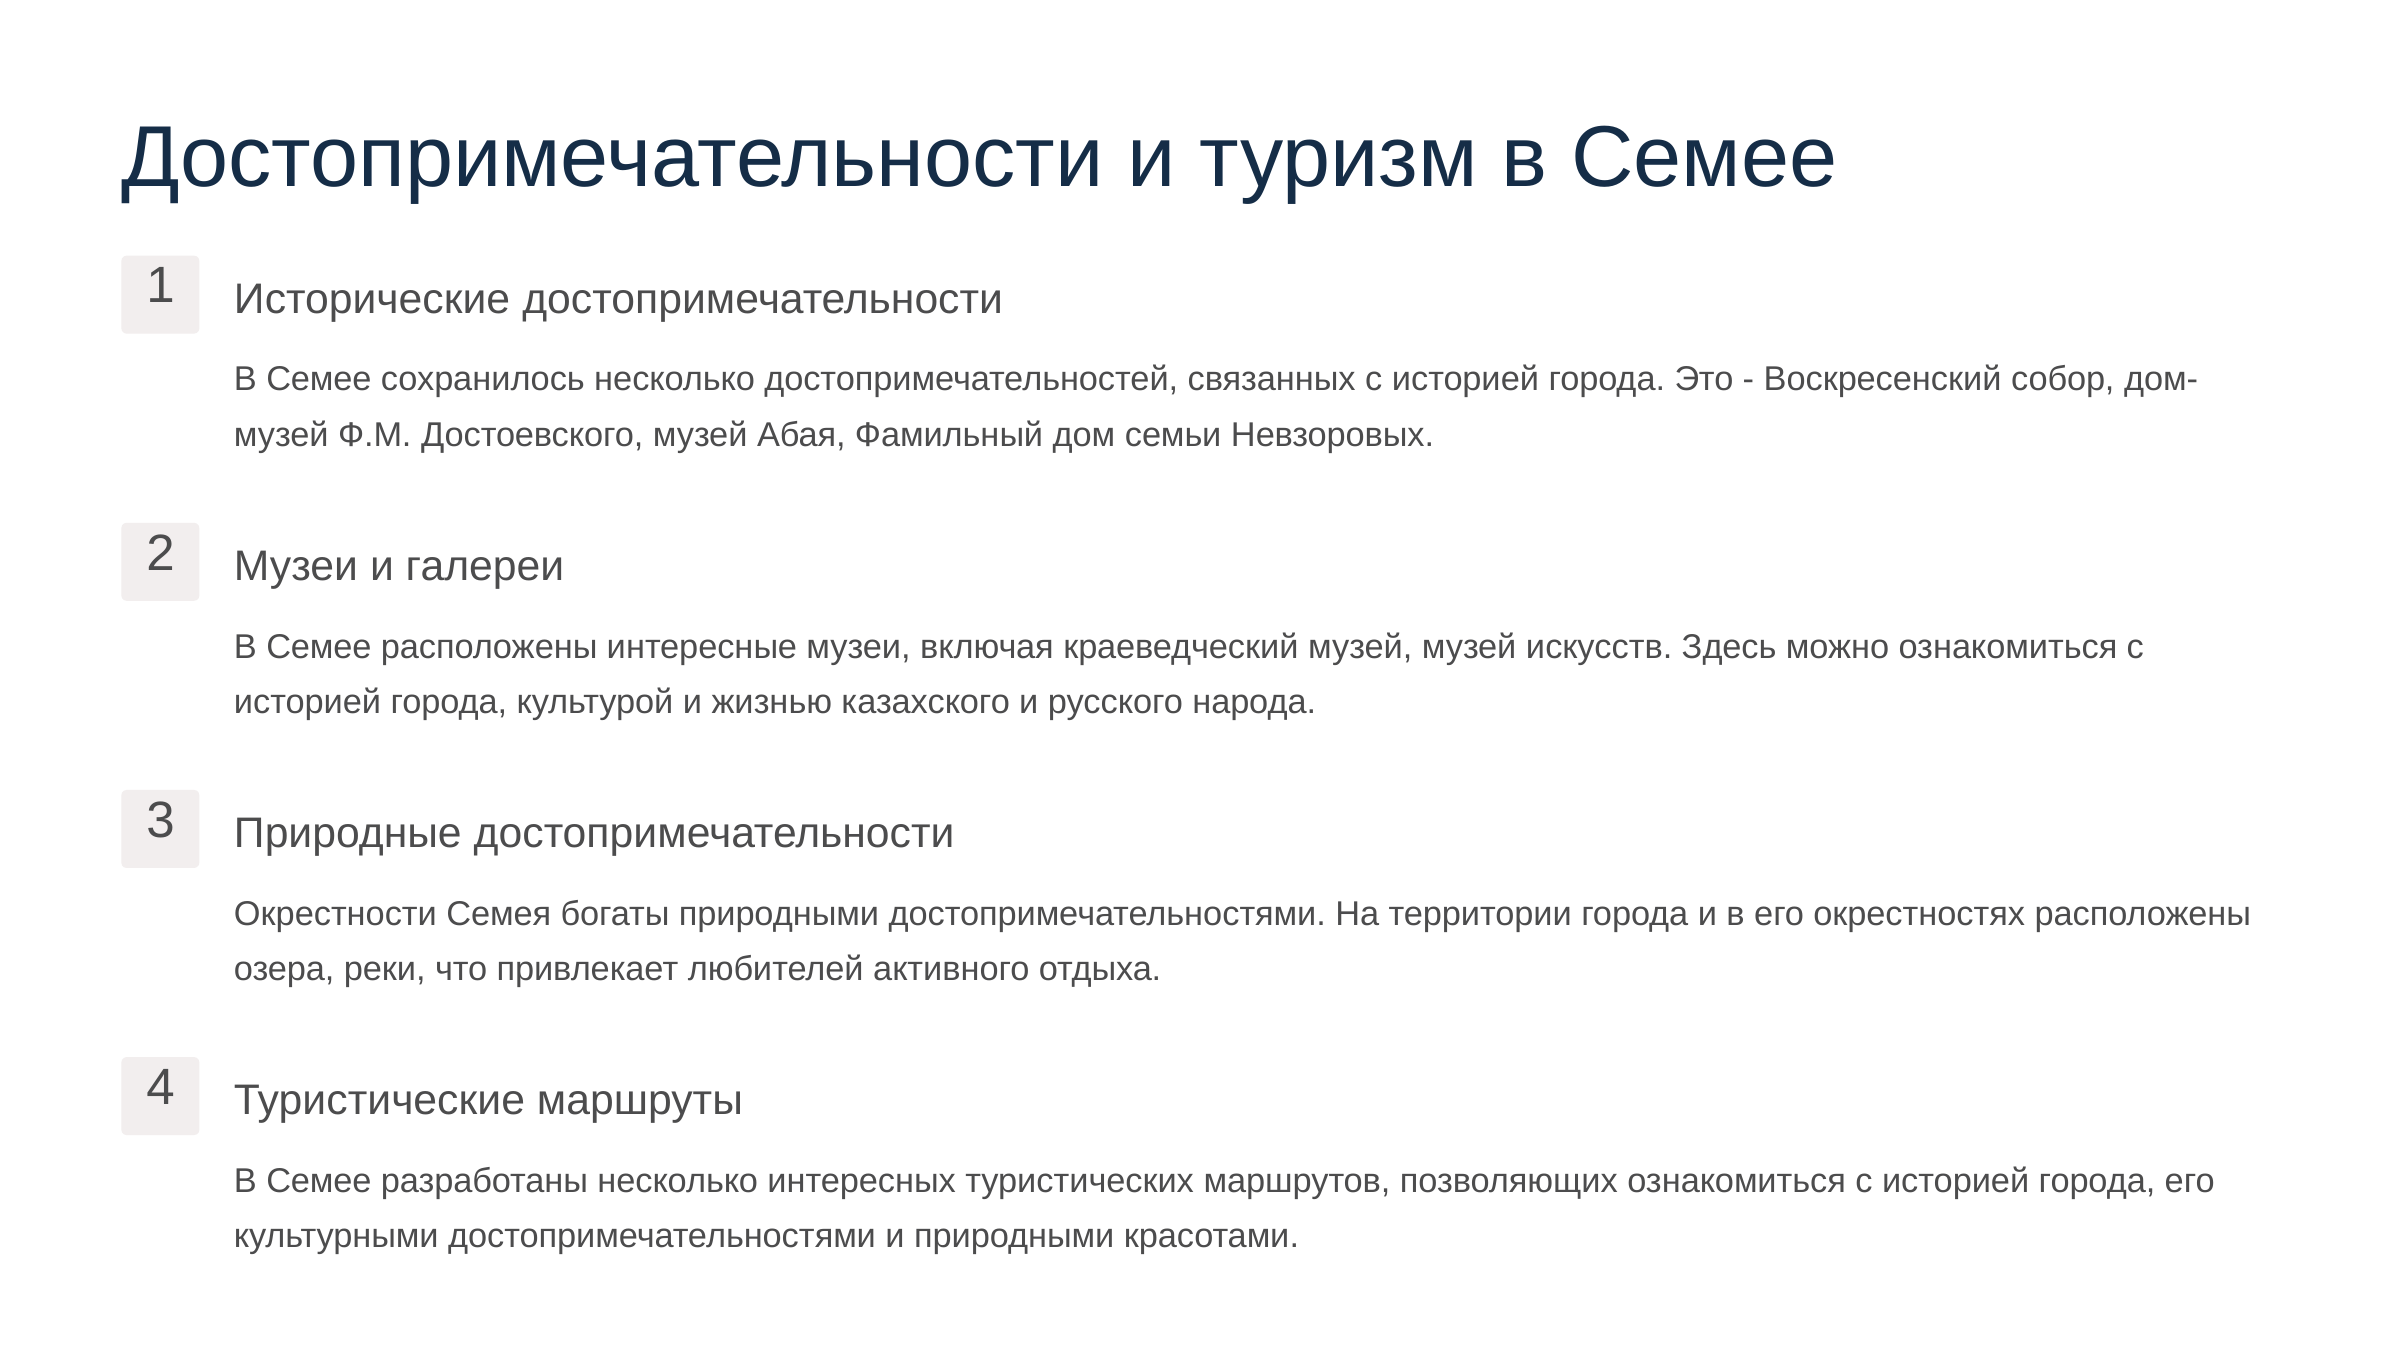

Достопримечательности и туризм в Семее

1
Исторические достопримечательности
В Семее сохранилось несколько достопримечательностей, связанных с историей города. Это - Воскресенский собор, дом-музей Ф.М. Достоевского, музей Абая, Фамильный дом семьи Невзоровых.

2
Музеи и галереи
В Семее расположены интересные музеи, включая краеведческий музей, музей искусств. Здесь можно ознакомиться с историей города, культурой и жизнью казахского и русского народа.

3
Природные достопримечательности
Окрестности Семея богаты природными достопримечательностями. На территории города и в его окрестностях расположены озера, реки, что привлекает любителей активного отдыха.

4
Туристические маршруты
В Семее разработаны несколько интересных туристических маршрутов, позволяющих ознакомиться с историей города, его культурными достопримечательностями и природными красотами.